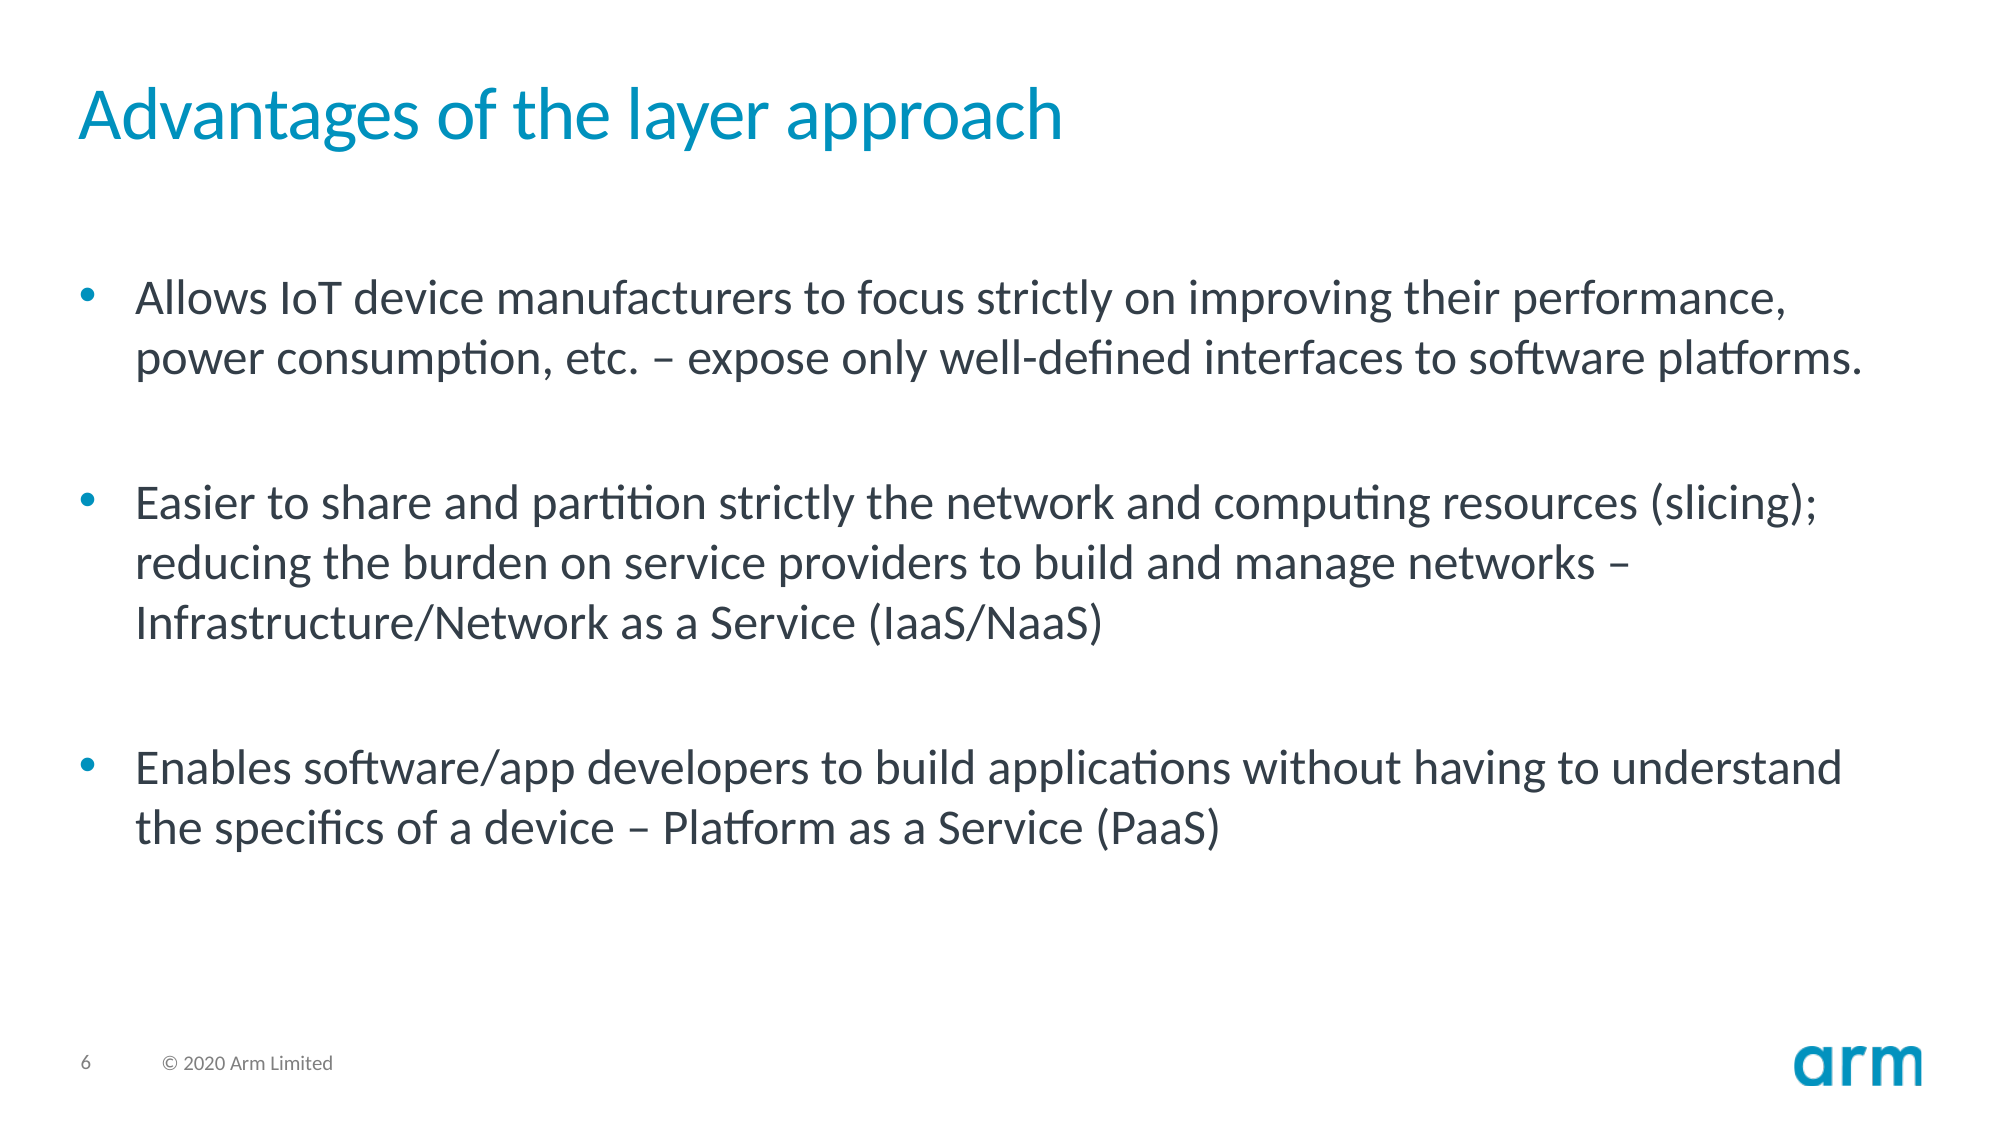

# Advantages of the layer approach

Allows IoT device manufacturers to focus strictly on improving their performance, power consumption, etc. – expose only well-defined interfaces to software platforms.

Easier to share and partition strictly the network and computing resources (slicing); reducing the burden on service providers to build and manage networks – Infrastructure/Network as a Service (IaaS/NaaS)

Enables software/app developers to build applications without having to understand the specifics of a device – Platform as a Service (PaaS)